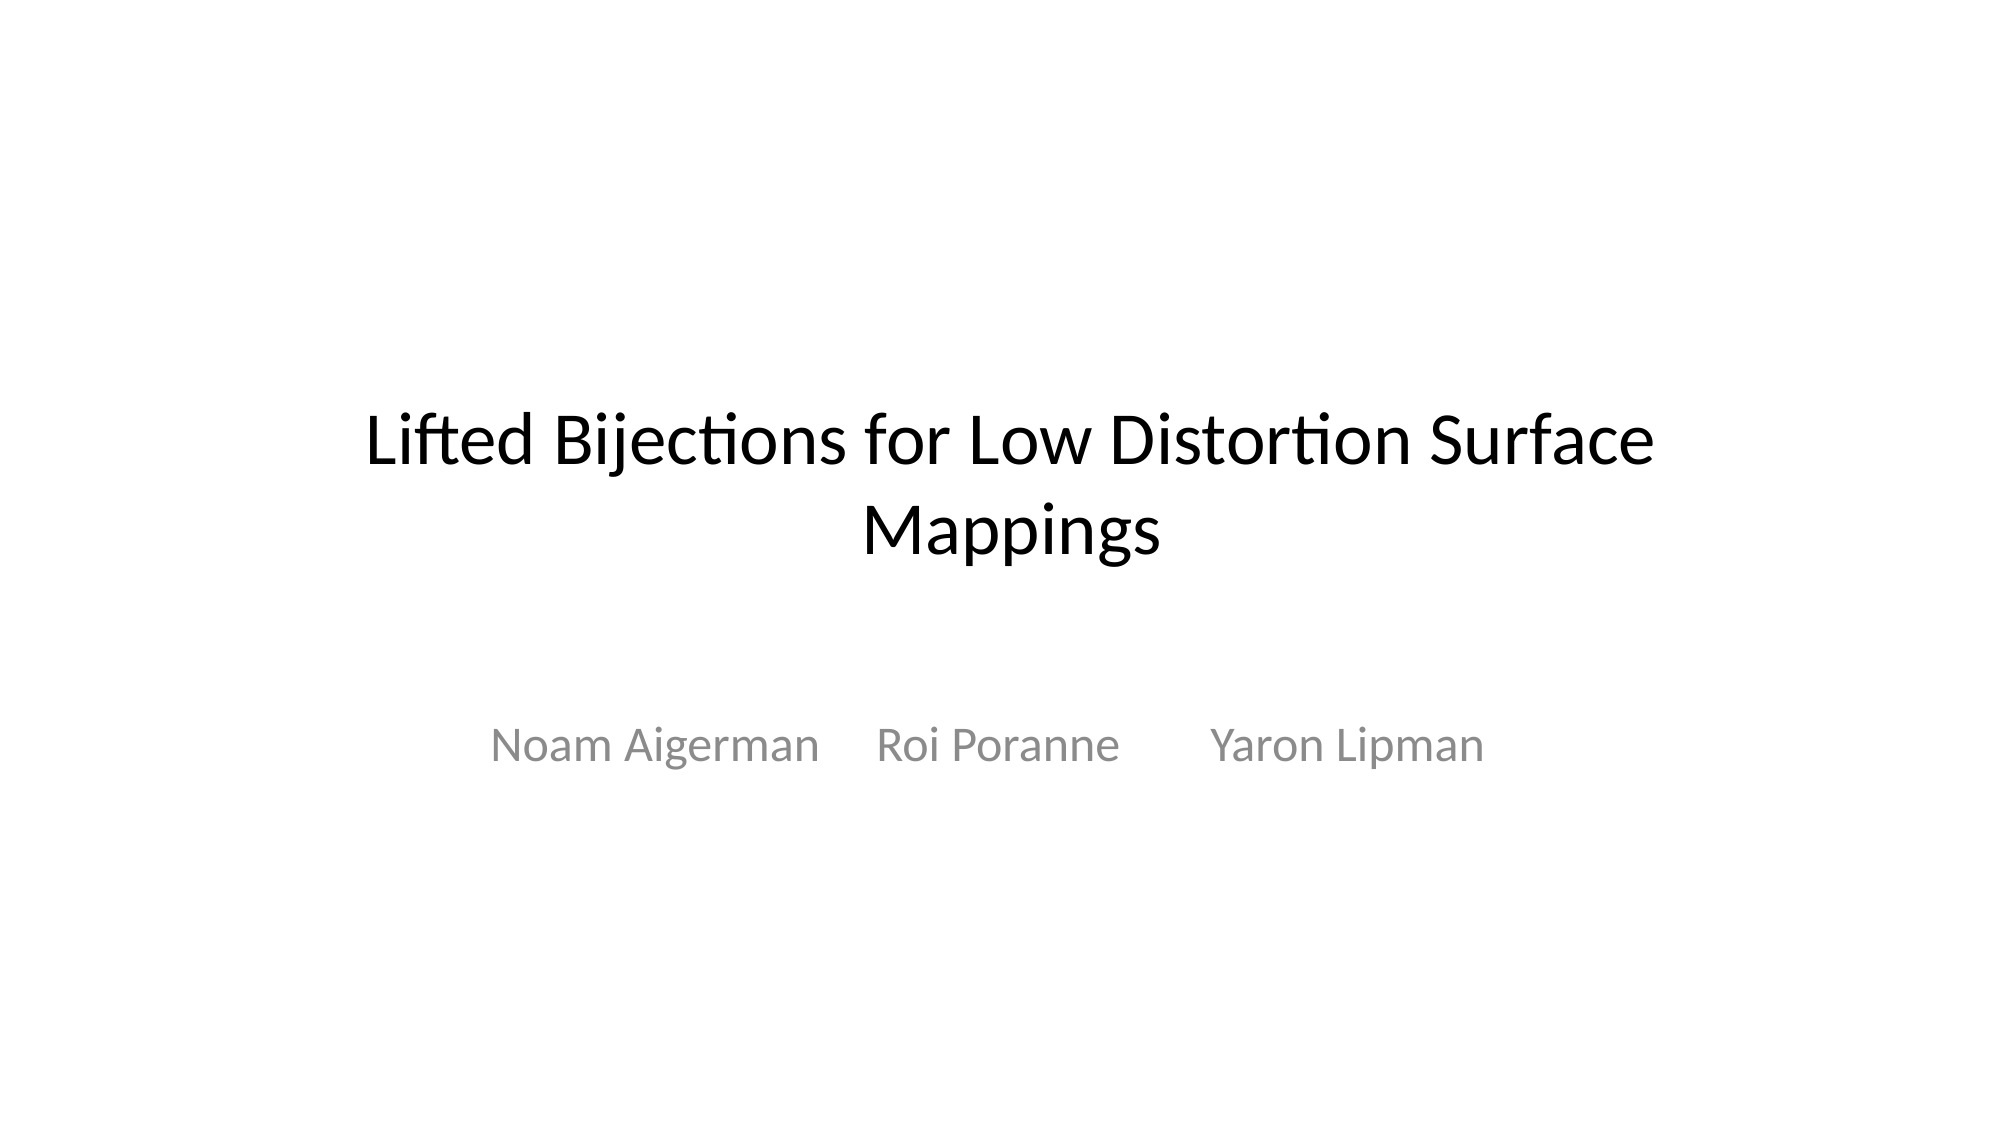

# Lifted Bijections for Low Distortion Surface Mappings
Noam Aigerman     Roi Poranne        Yaron Lipman